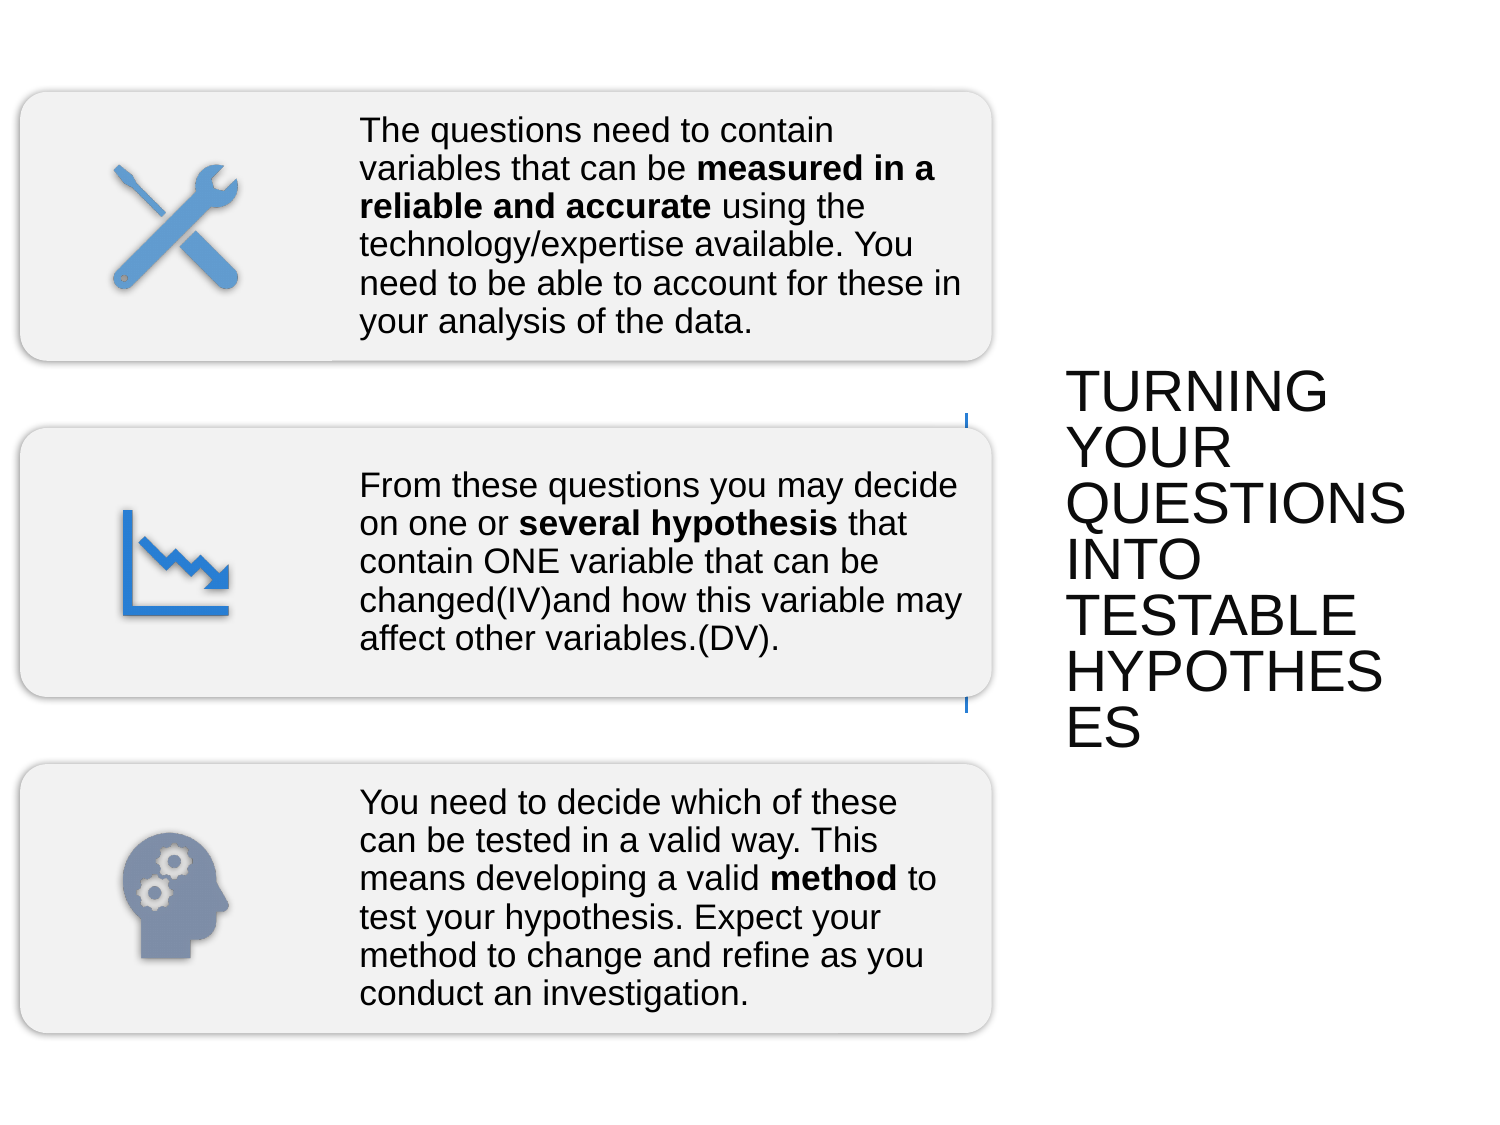

The questions need to contain variables that can be measured in a reliable and accurate using the technology/expertise available. You need to be able to account for these in your analysis of the data.

From these questions you may decide on one or several hypothesis that contain ONE variable that can be changed(IV)and how this variable may affect other variables.(DV).

You need to decide which of these can be tested in a valid way. This means developing a valid method to test your hypothesis. Expect your method to change and refine as you conduct an investigation.

# TURNING YOUR QUESTIONS INTO TESTABLE HYPOTHESES